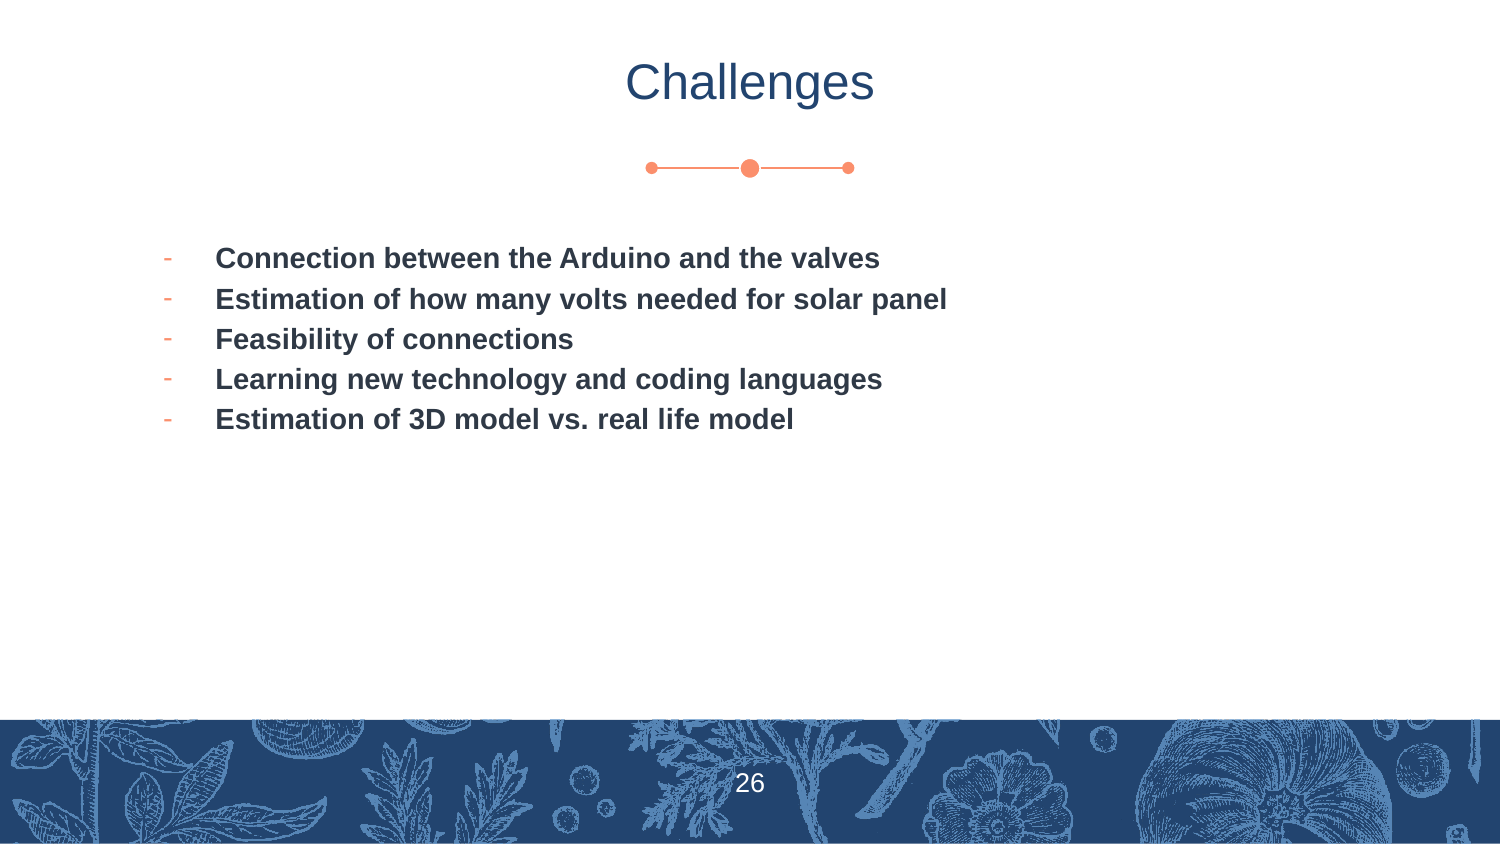

# Challenges
Connection between the Arduino and the valves
Estimation of how many volts needed for solar panel
Feasibility of connections
Learning new technology and coding languages
Estimation of 3D model vs. real life model

26